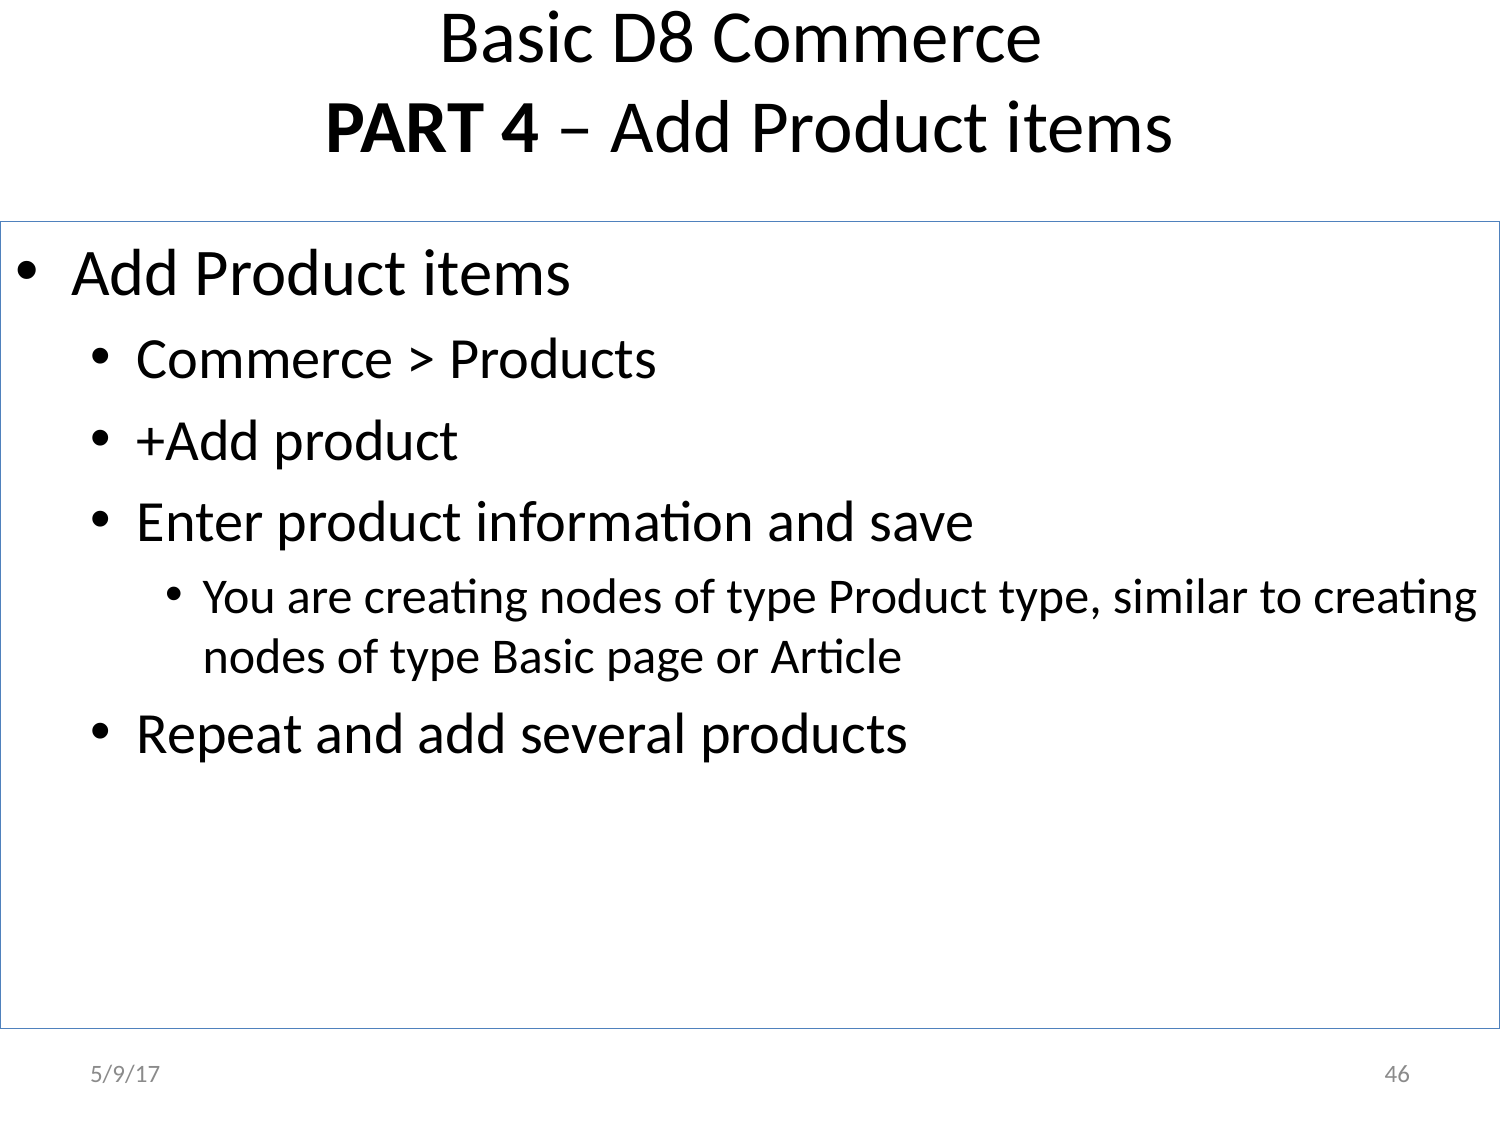

# Basic D8 Commerce PART 4 – Add Product items
Add Product items
Commerce > Products
+Add product
Enter product information and save
You are creating nodes of type Product type, similar to creating nodes of type Basic page or Article
Repeat and add several products

5/9/17
46